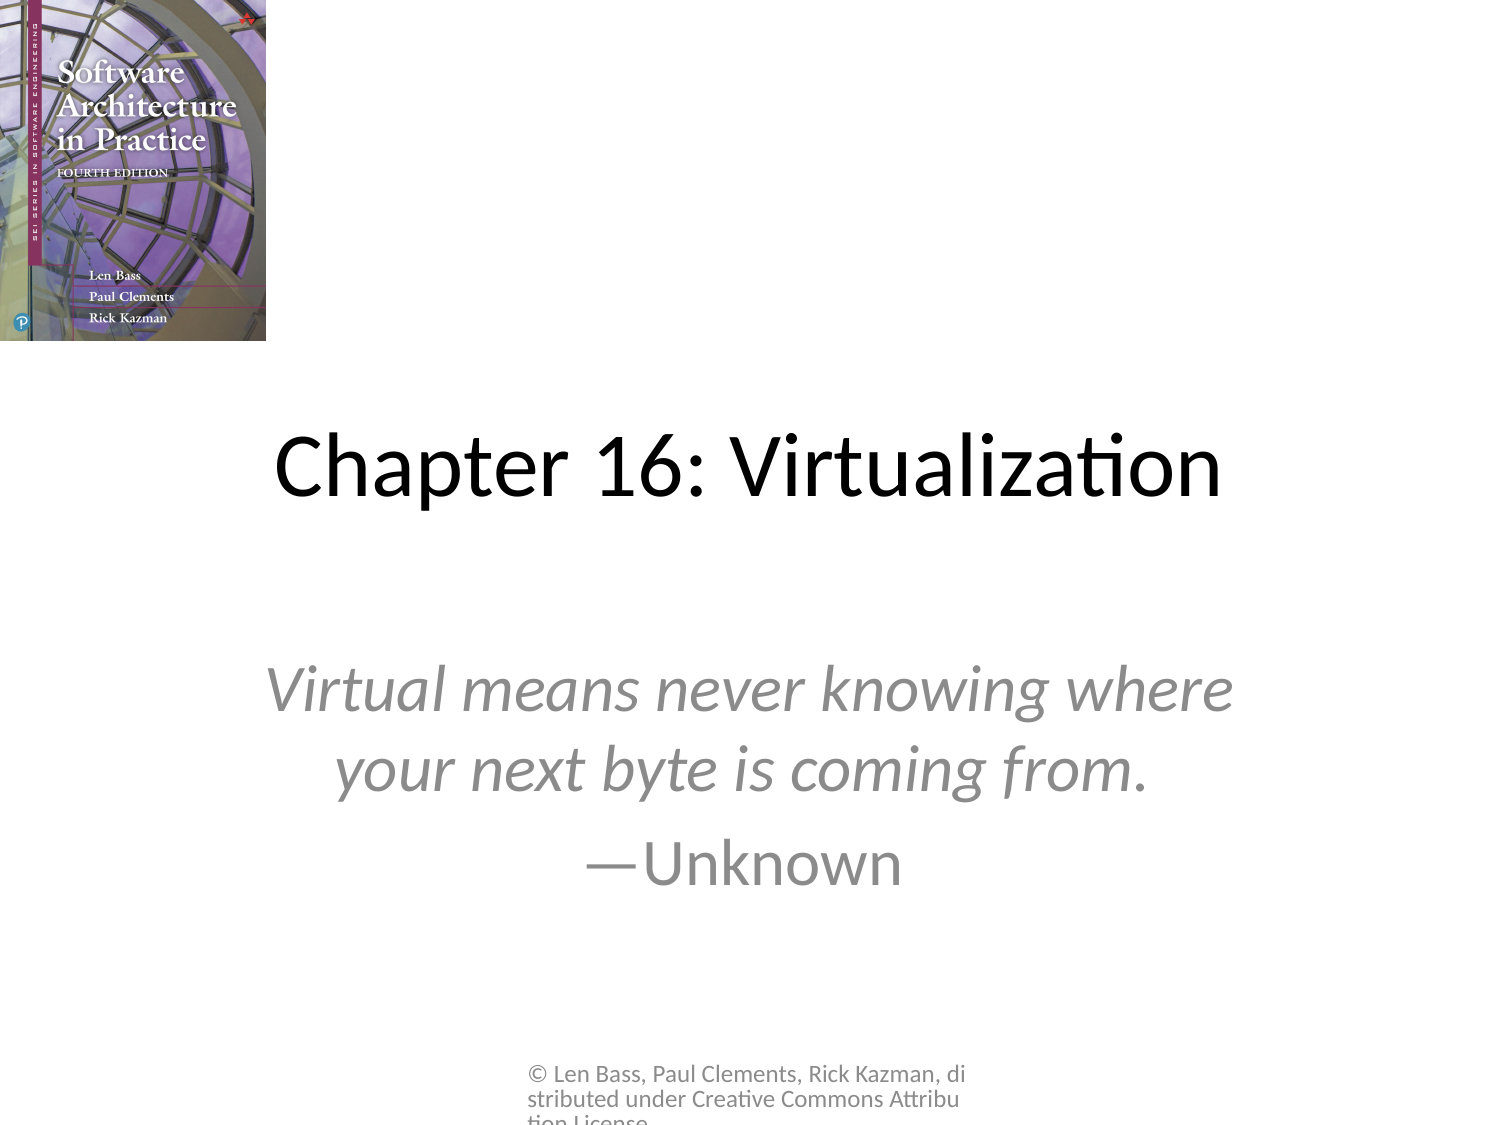

# Chapter 16: Virtualization
Virtual means never knowing where your next byte is coming from.
—Unknown
© Len Bass, Paul Clements, Rick Kazman, distributed under Creative Commons Attribution License